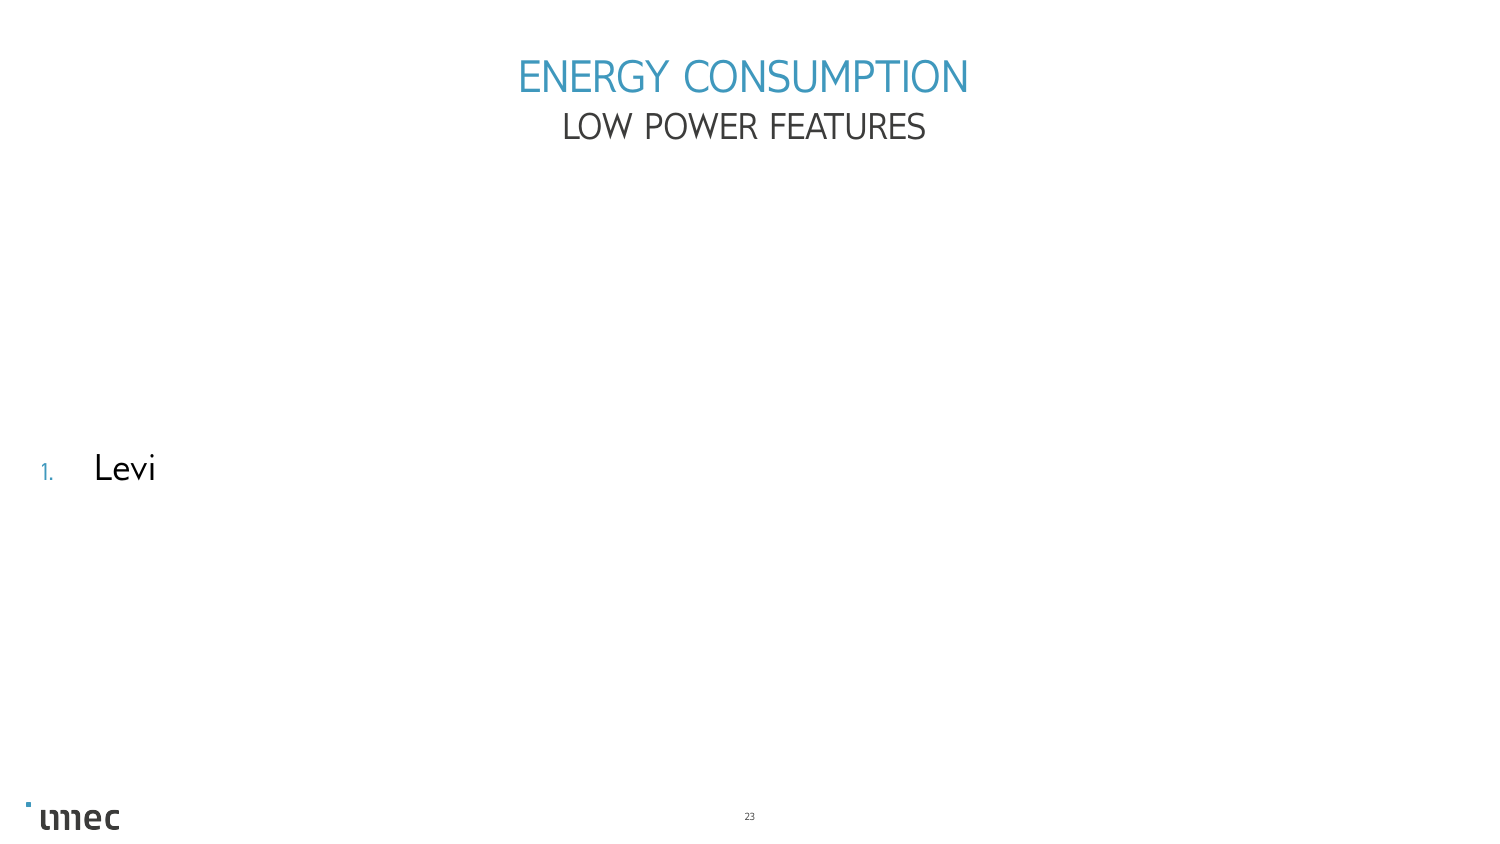

# Energy consumption
Low power features
Levi
23